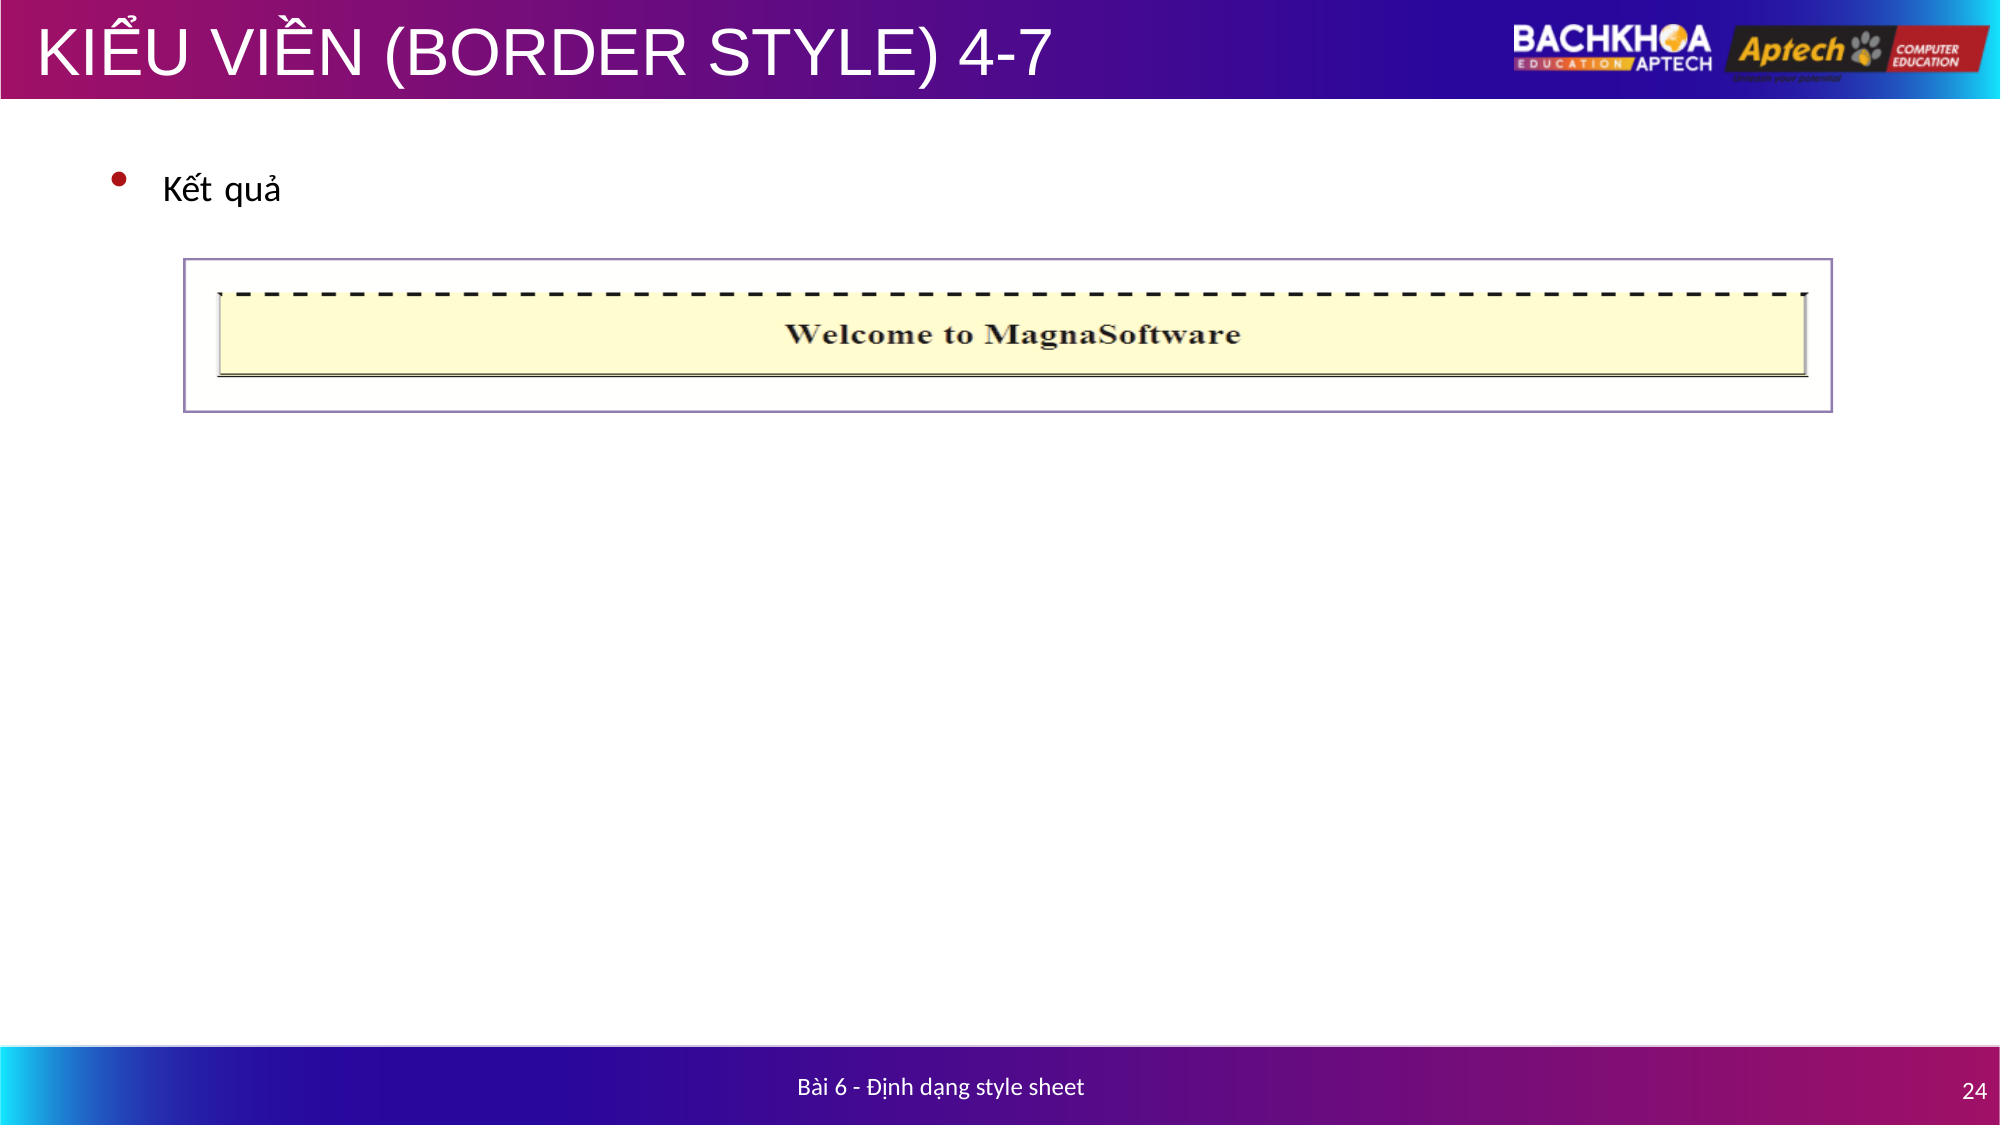

# KIỂU VIỀN (BORDER STYLE) 4-7
Kết quả

Bài 6 - Định dạng style sheet
24